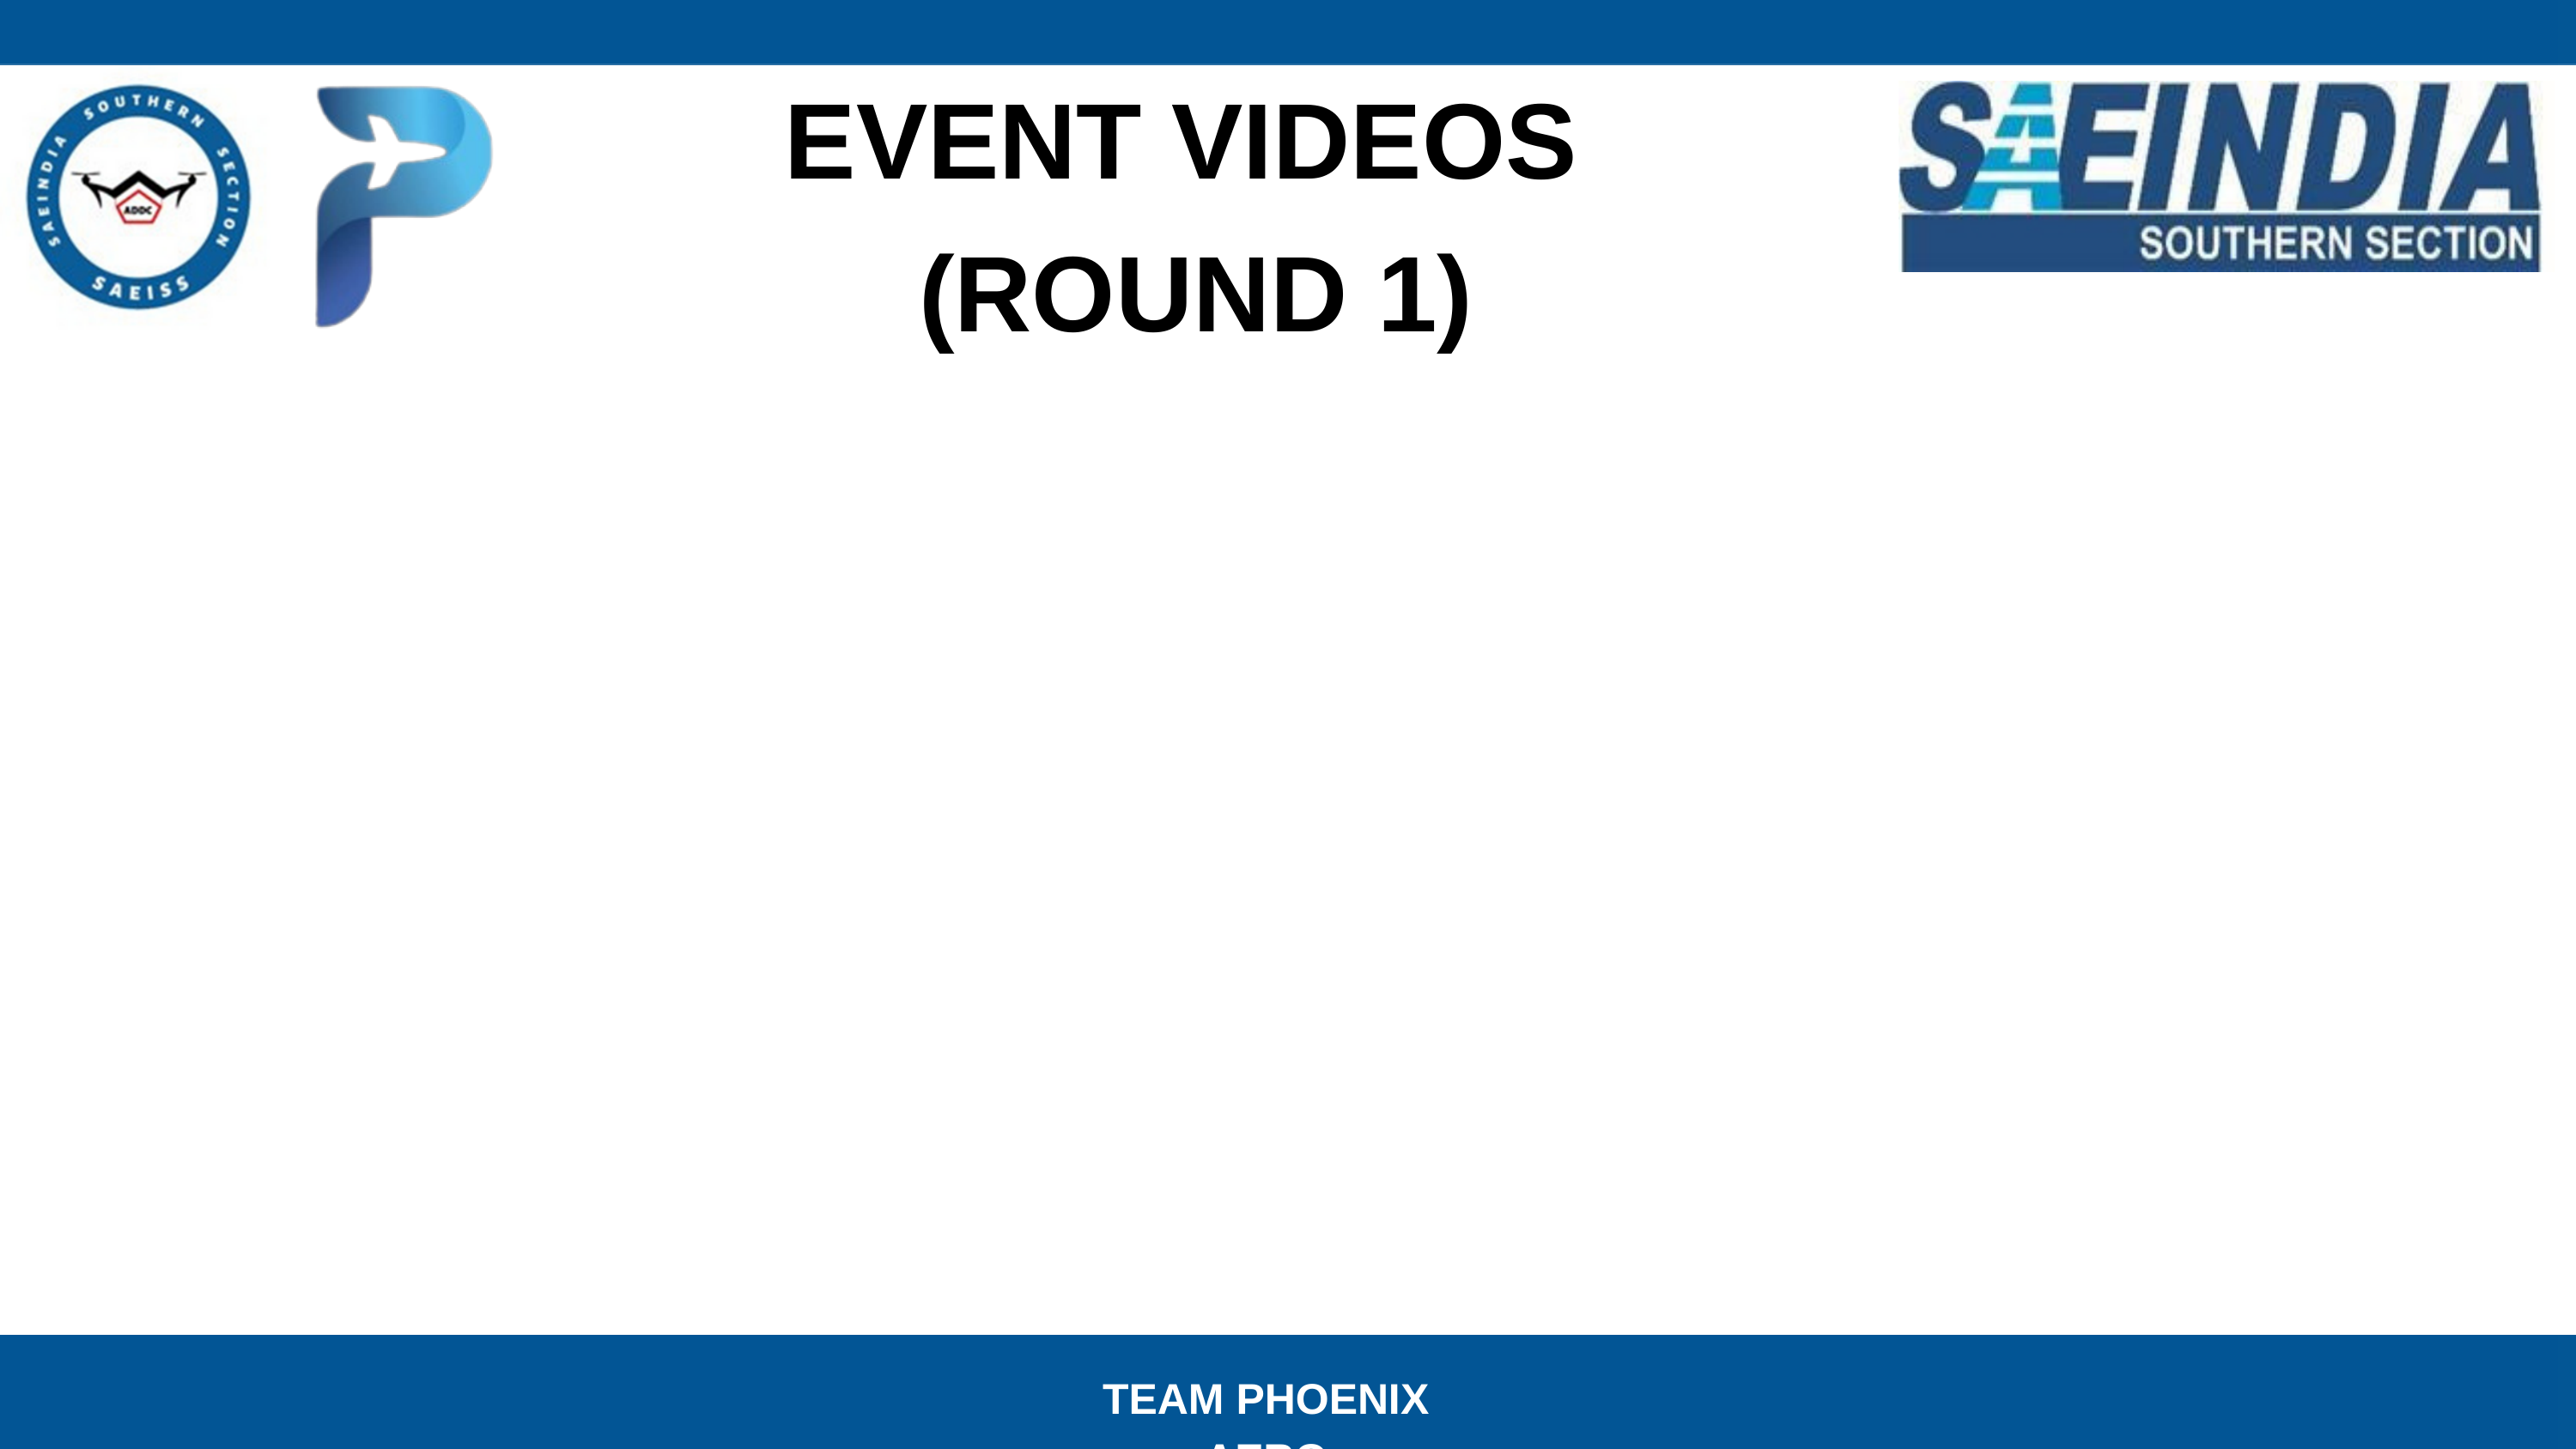

EVENT VIDEOS
(ROUND 1)

TEAM PHOENIX AERO